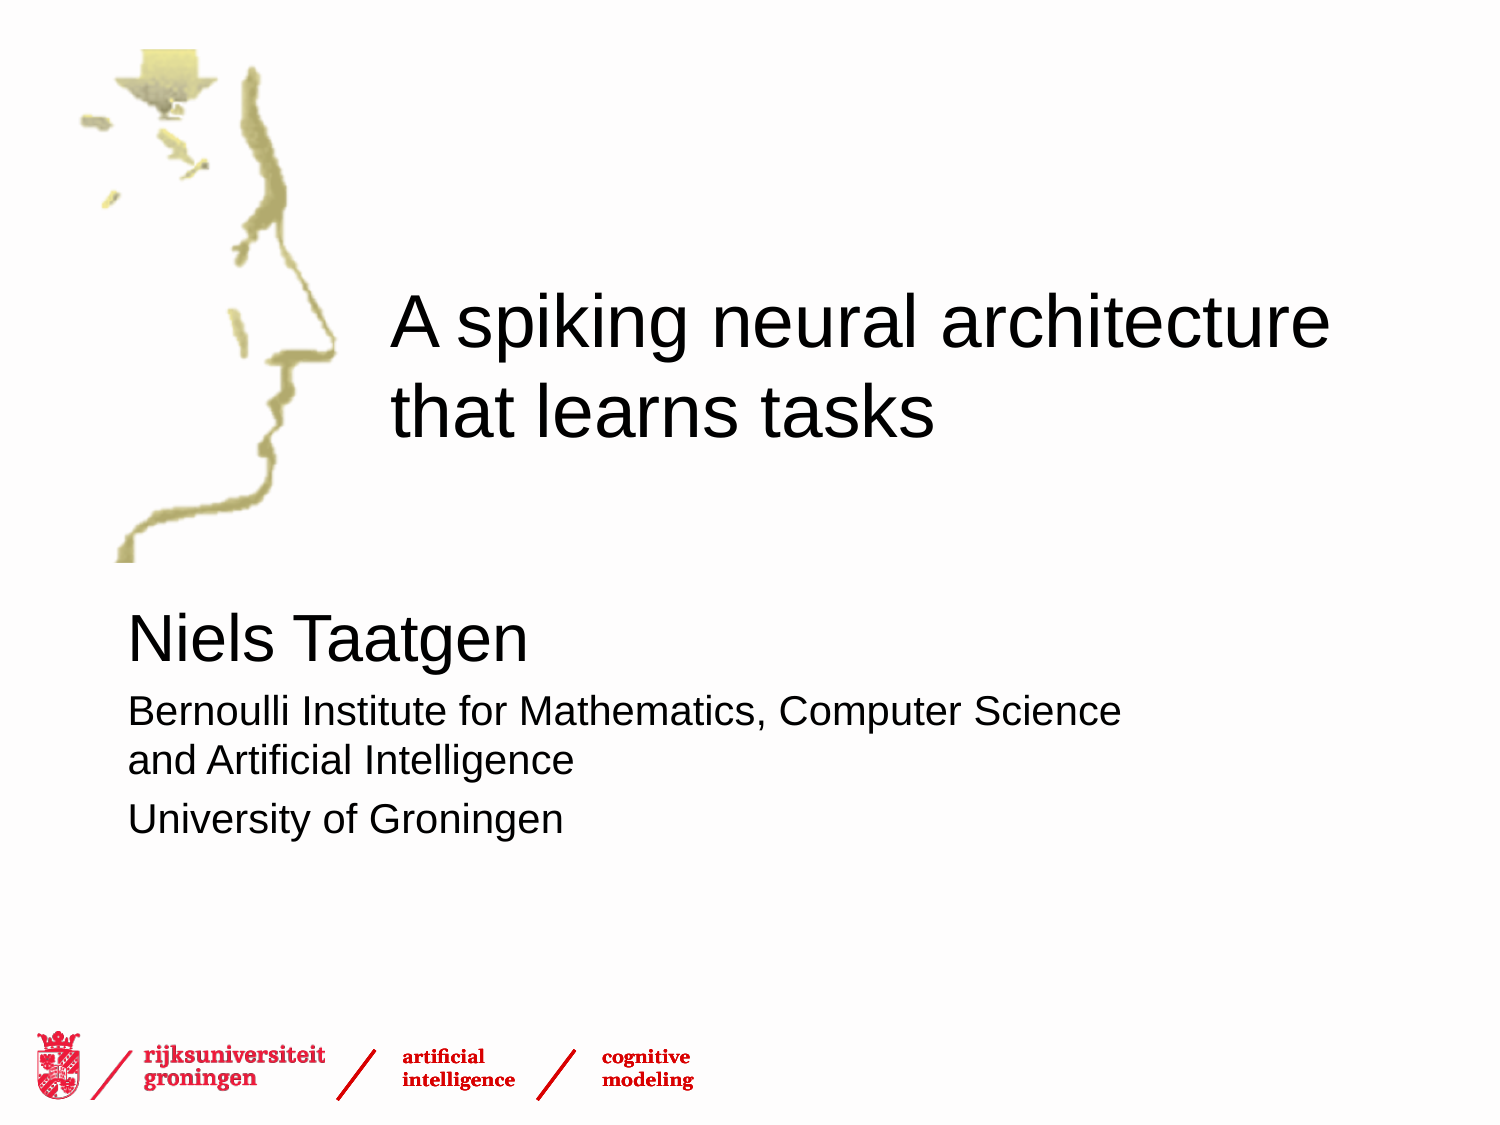

# A spiking neural architecture that learns tasks
Niels Taatgen
Bernoulli Institute for Mathematics, Computer Science
and Artificial Intelligence
University of Groningen